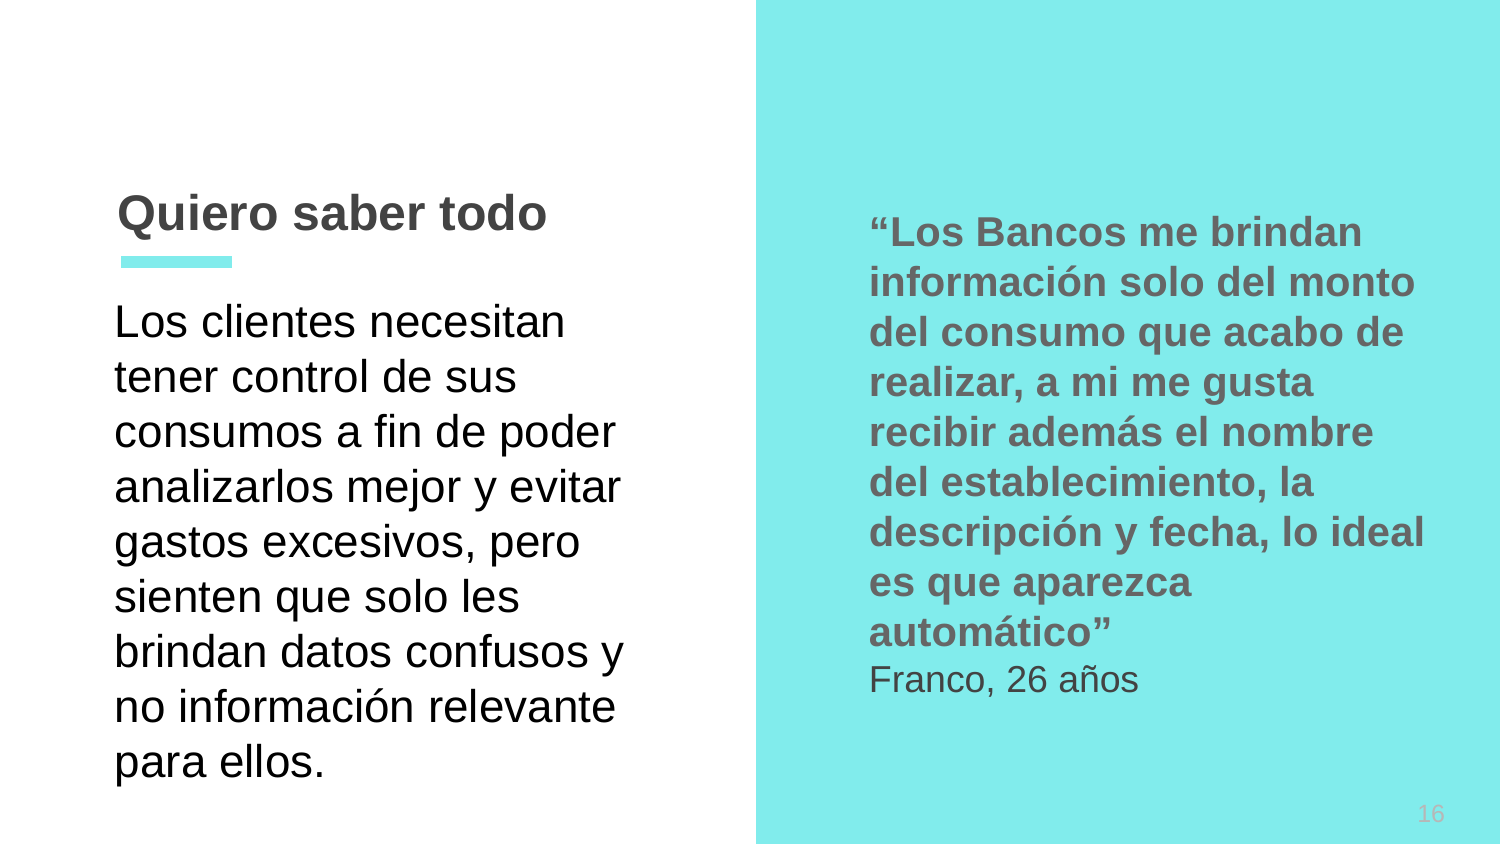

# Quiero saber todo
“Los Bancos me brindan información solo del monto del consumo que acabo de realizar, a mi me gusta recibir además el nombre del establecimiento, la descripción y fecha, lo ideal es que aparezca automático”
Franco, 26 años
Los clientes necesitan tener control de sus consumos a fin de poder analizarlos mejor y evitar gastos excesivos, pero sienten que solo les brindan datos confusos y no información relevante para ellos.

16